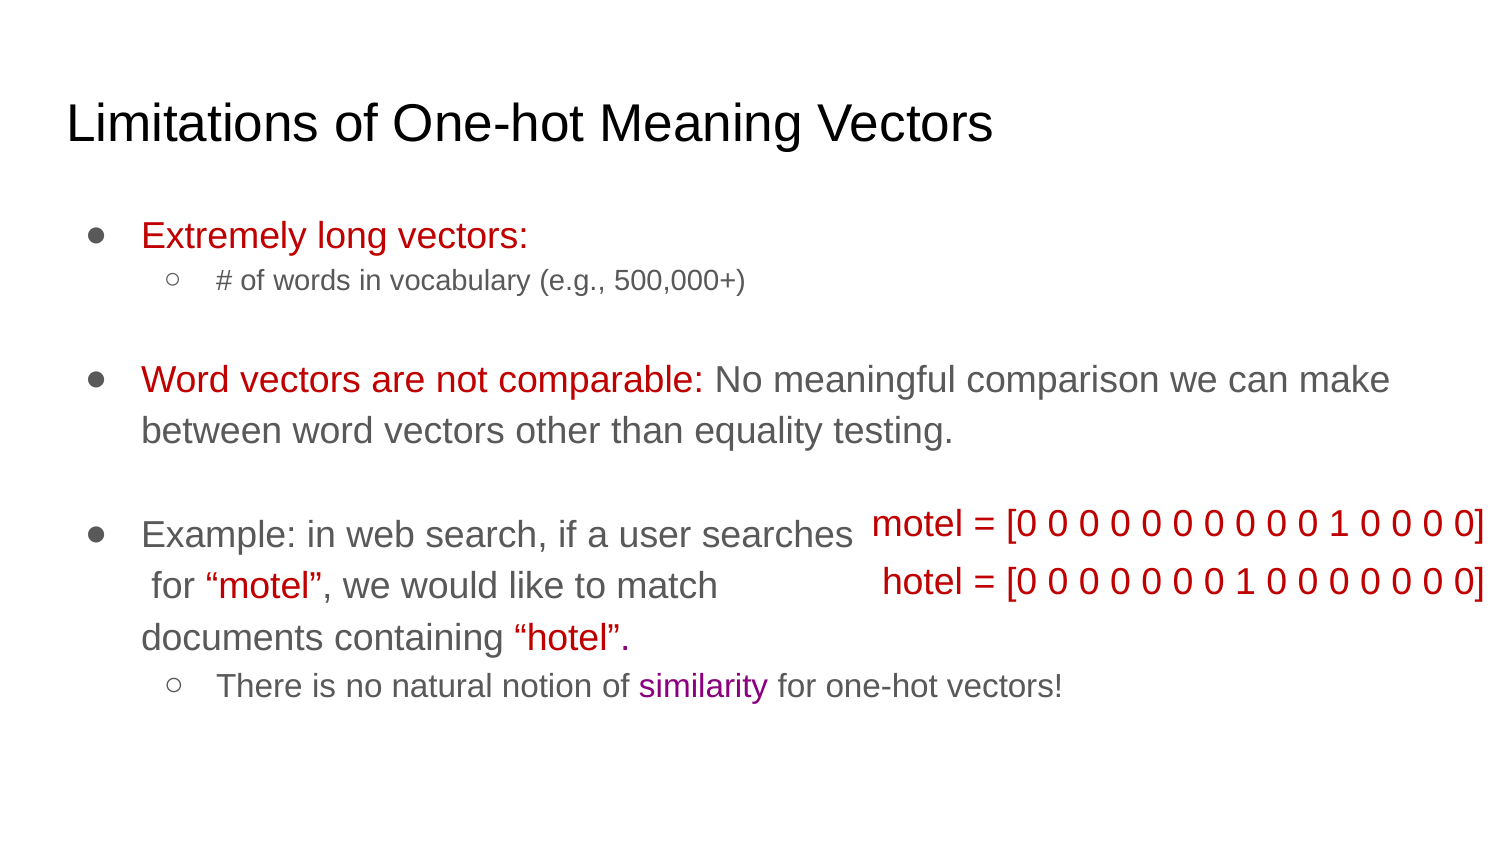

# Limitations of One-hot Meaning Vectors
Extremely long vectors:
# of words in vocabulary (e.g., 500,000+)

Word vectors are not comparable: No meaningful comparison we can make between word vectors other than equality testing.

Example: in web search, if a user searches
 for “motel”, we would like to match
documents containing “hotel”.
There is no natural notion of similarity for one-hot vectors!

motel = [0 0 0 0 0 0 0 0 0 0 1 0 0 0 0]
hotel = [0 0 0 0 0 0 0 1 0 0 0 0 0 0 0]